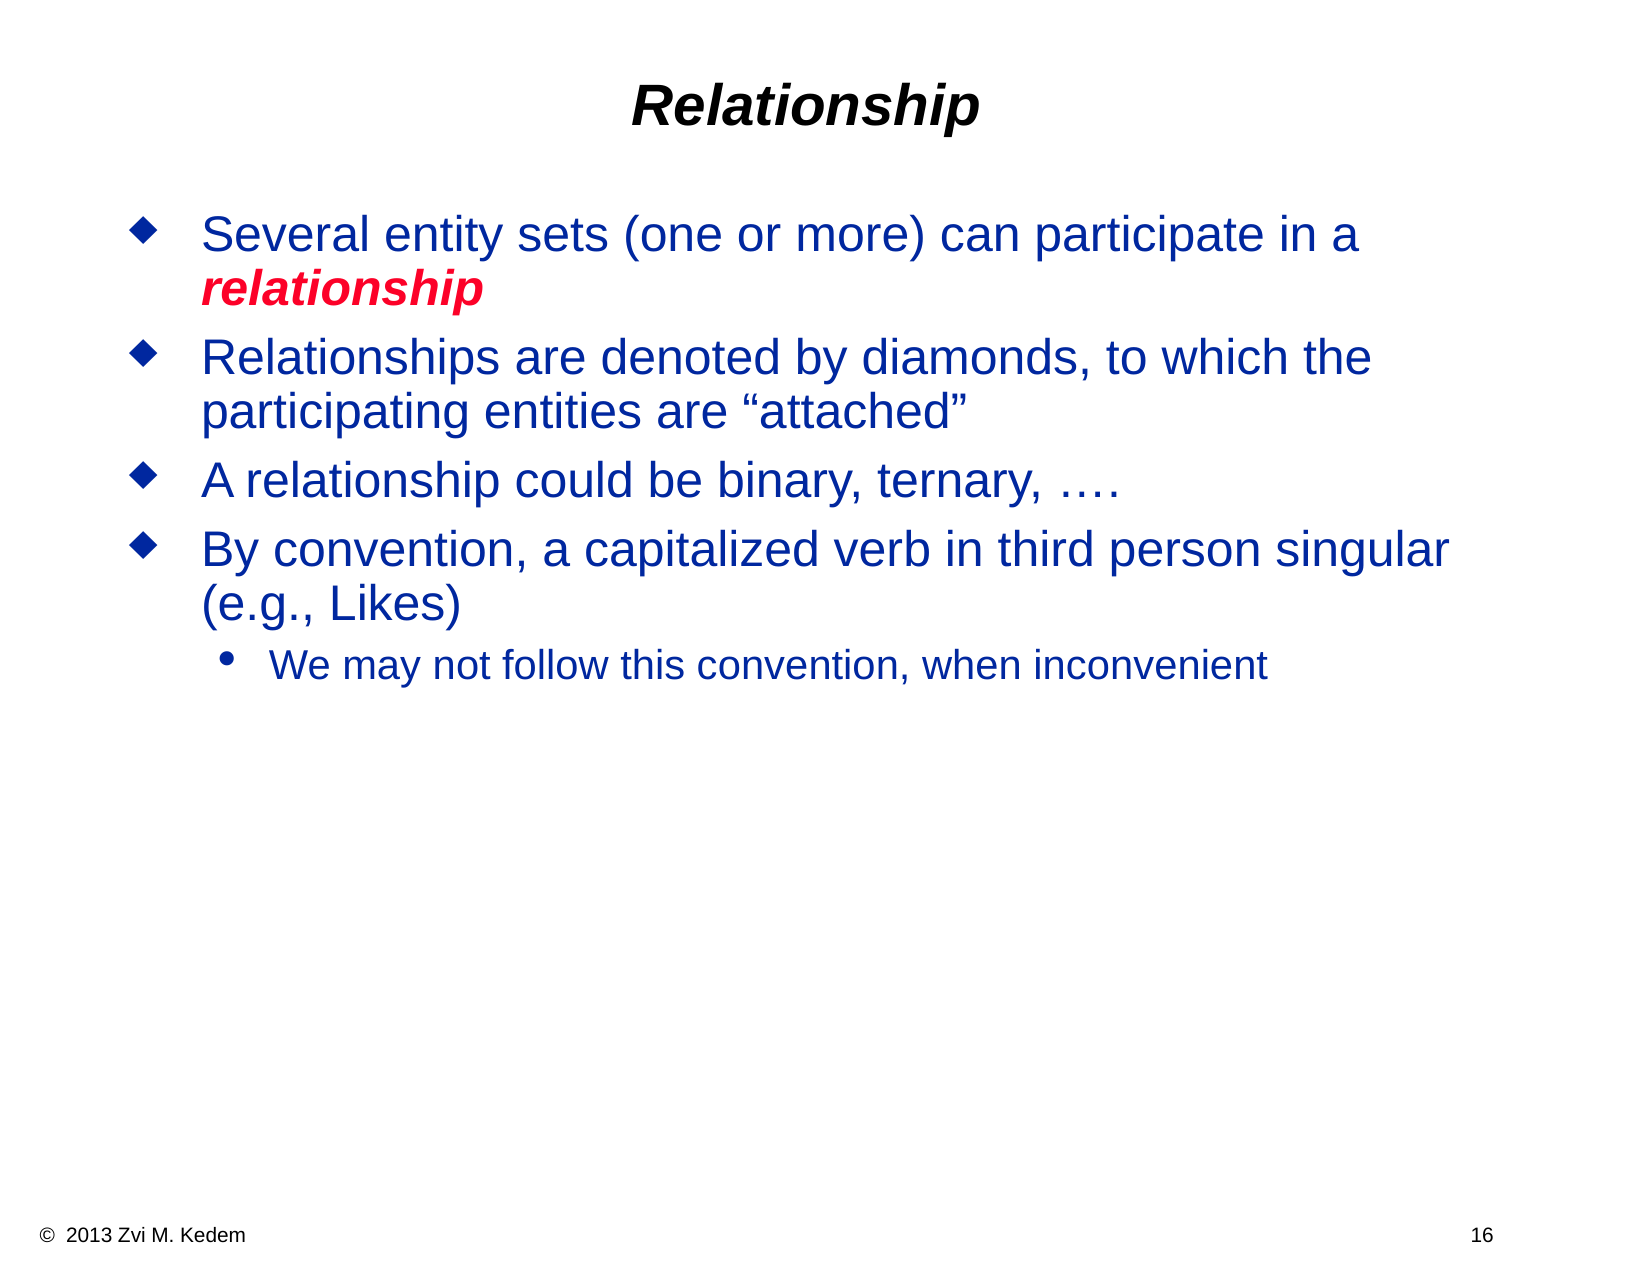

# Relationship
Several entity sets (one or more) can participate in a relationship
Relationships are denoted by diamonds, to which the participating entities are “attached”
A relationship could be binary, ternary, ….
By convention, a capitalized verb in third person singular (e.g., Likes)
We may not follow this convention, when inconvenient